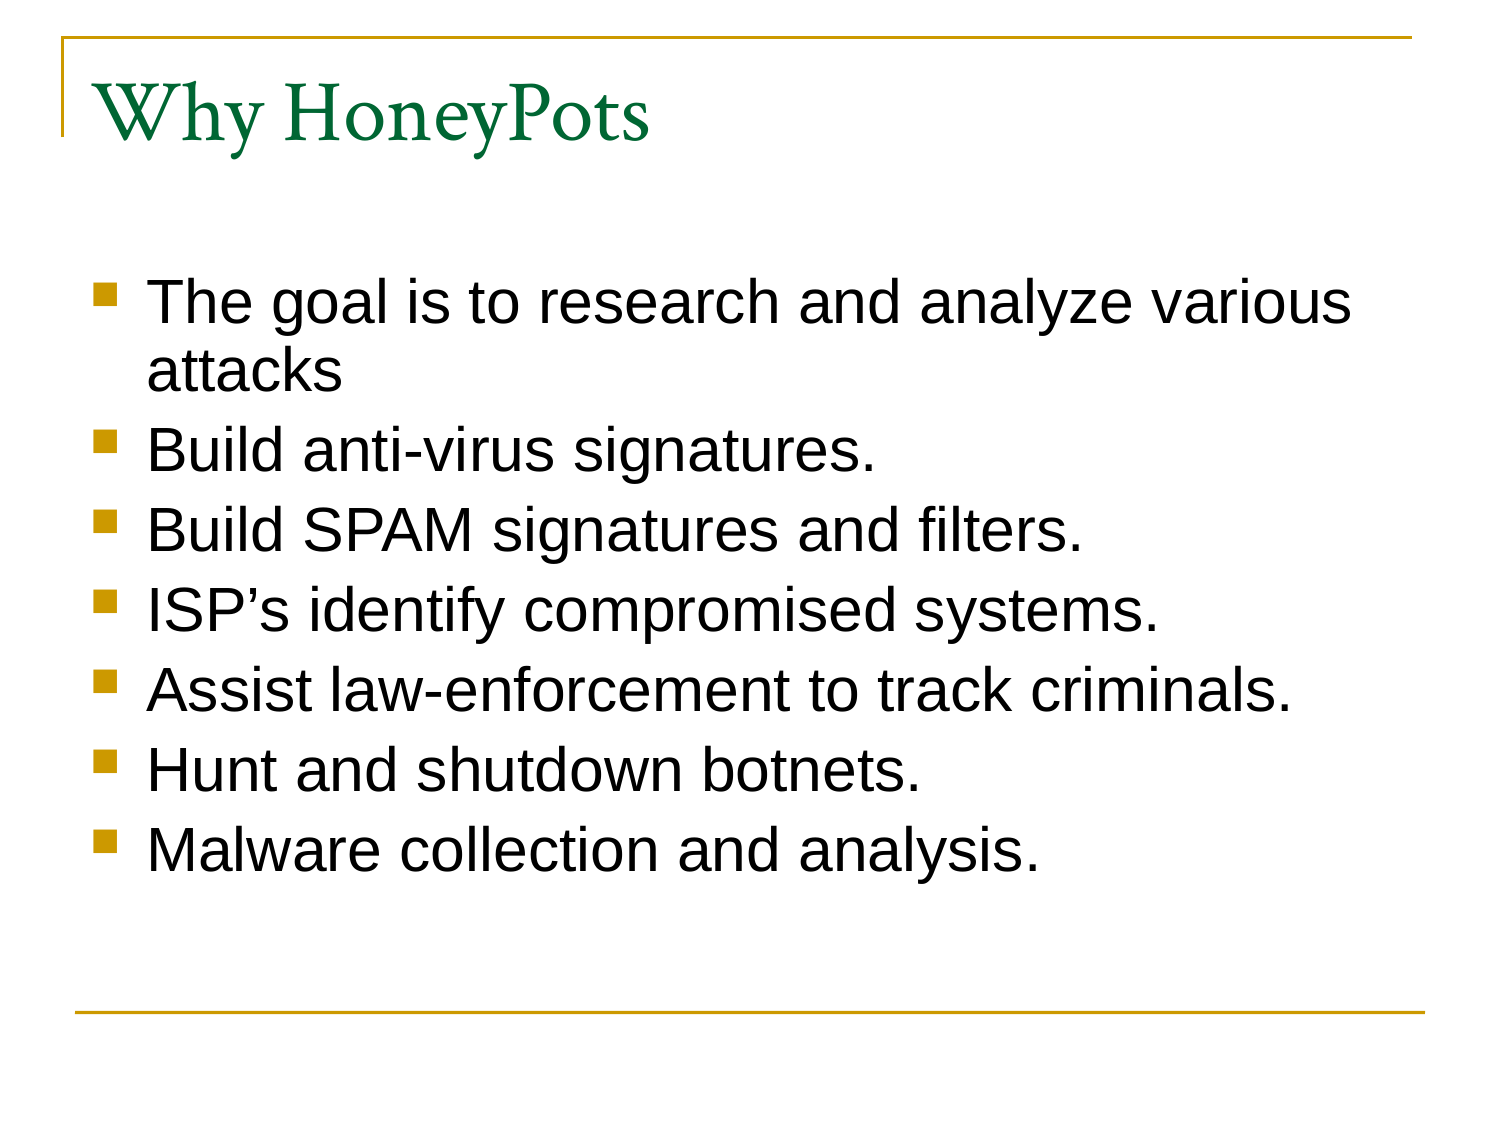

# Why HoneyPots
The goal is to research and analyze various attacks
Build anti-virus signatures.
Build SPAM signatures and filters.
ISP’s identify compromised systems.
Assist law-enforcement to track criminals.
Hunt and shutdown botnets.
Malware collection and analysis.